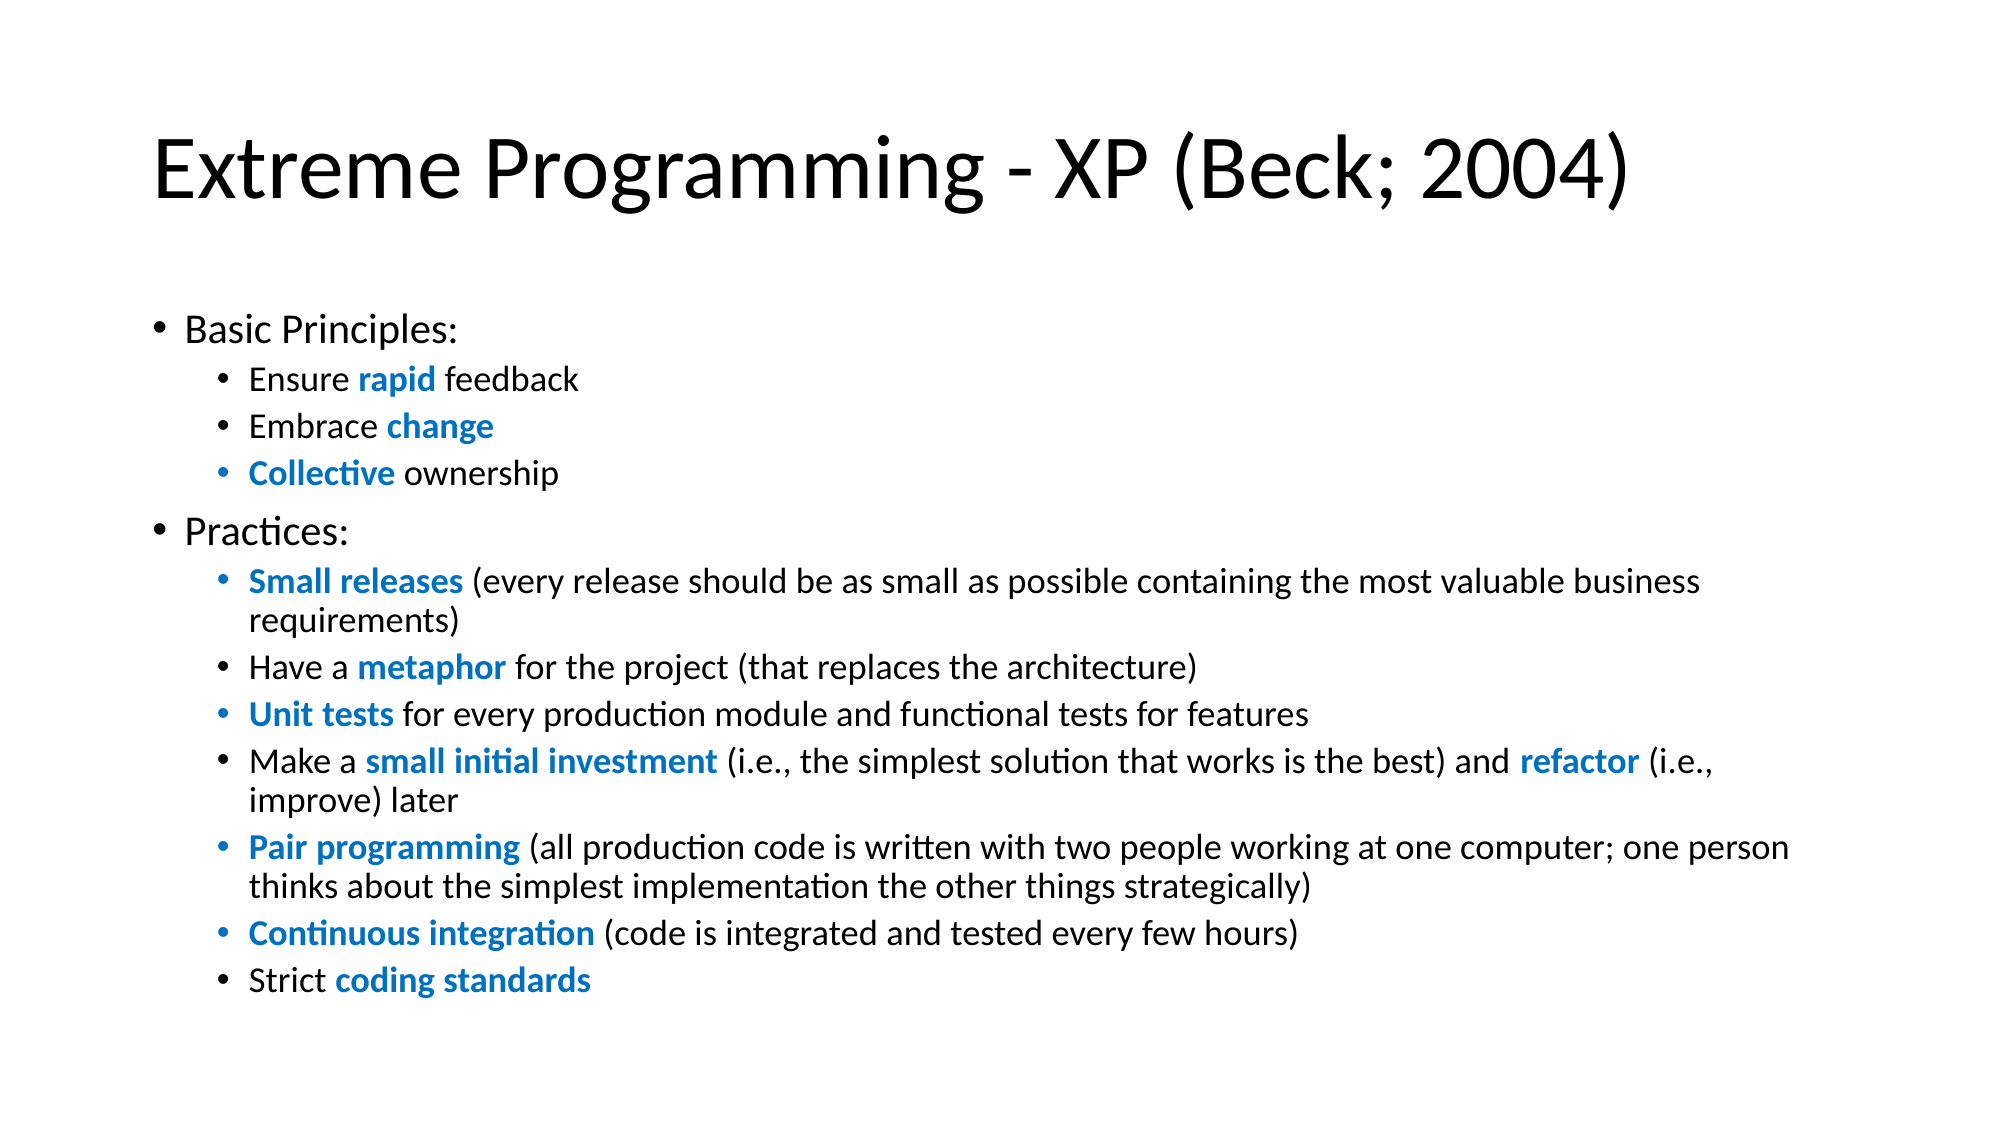

# Extreme Programming - XP (Beck; 2004)
Basic Principles:
Ensure rapid feedback
Embrace change
Collective ownership
Practices:
Small releases (every release should be as small as possible containing the most valuable business requirements)
Have a metaphor for the project (that replaces the architecture)
Unit tests for every production module and functional tests for features
Make a small initial investment (i.e., the simplest solution that works is the best) and refactor (i.e., improve) later
Pair programming (all production code is written with two people working at one computer; one person thinks about the simplest implementation the other things strategically)
Continuous integration (code is integrated and tested every few hours)
Strict coding standards